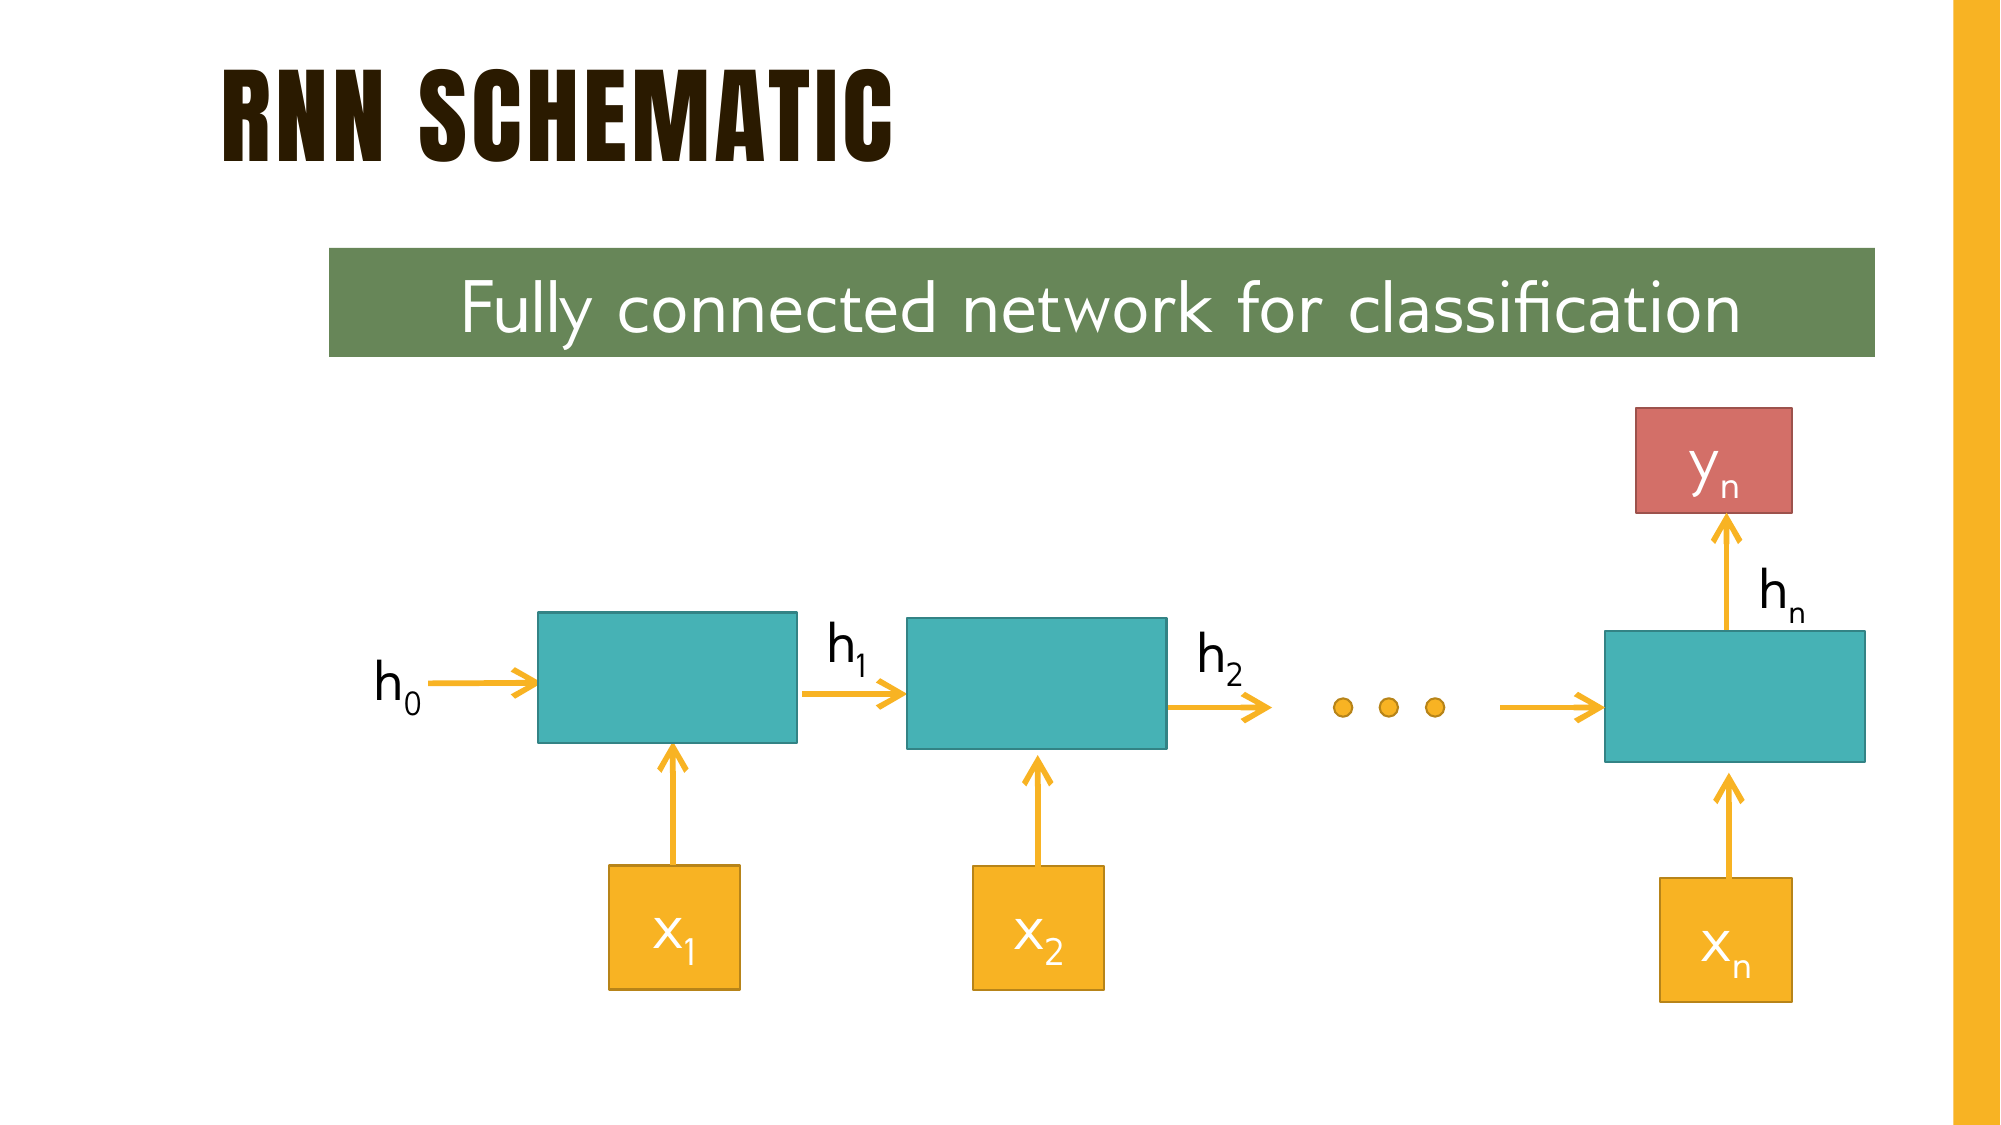

# RNN schematic
Fully connected network for classification
yn
hn
h1
h2

h0

x1
x2
xn